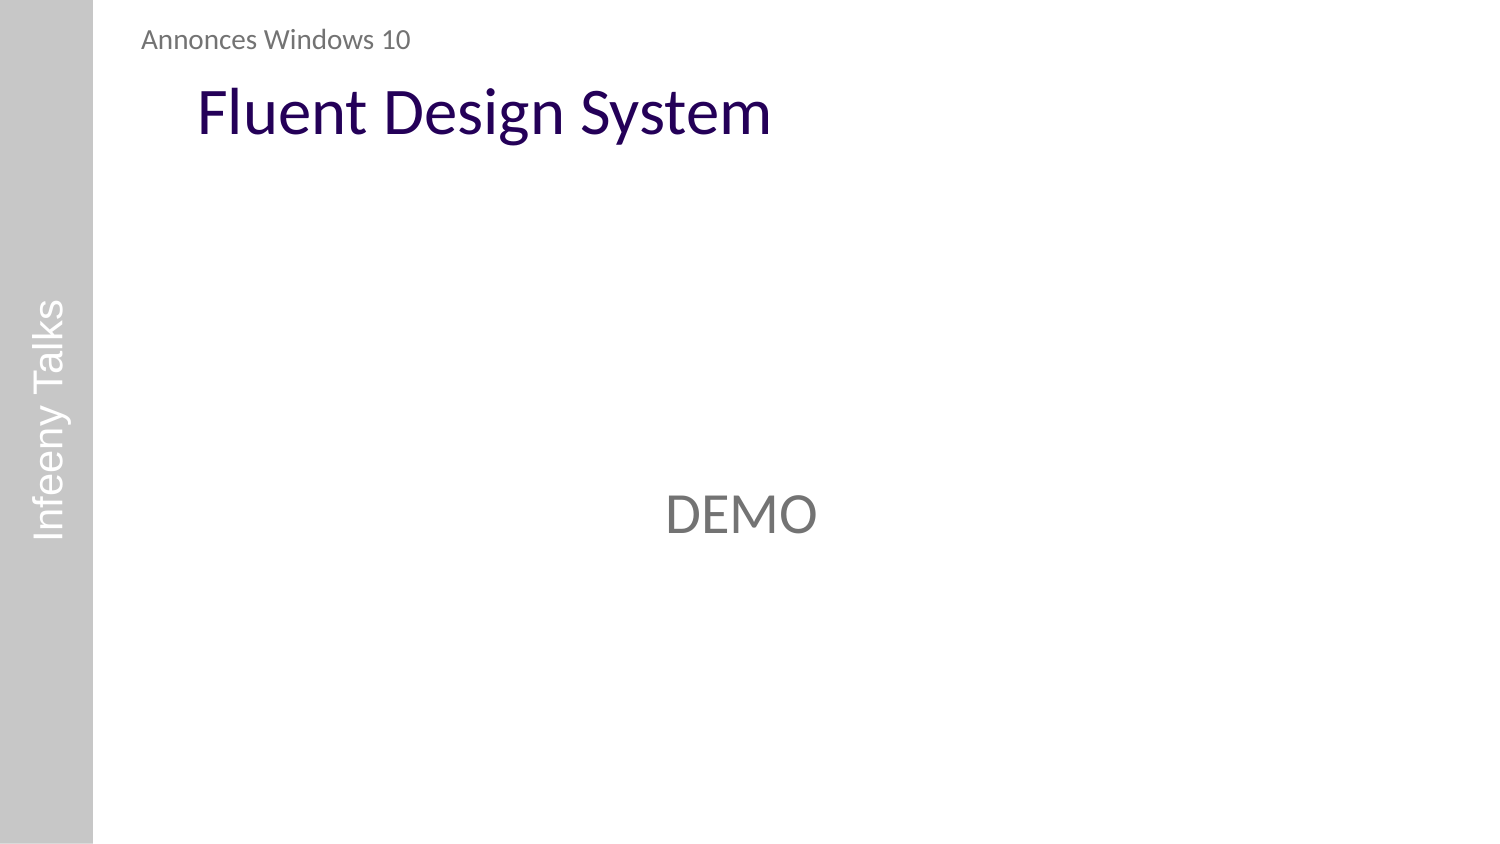

Annonces Windows 10
# Fluent Design System
Infeeny Talks
DEMO